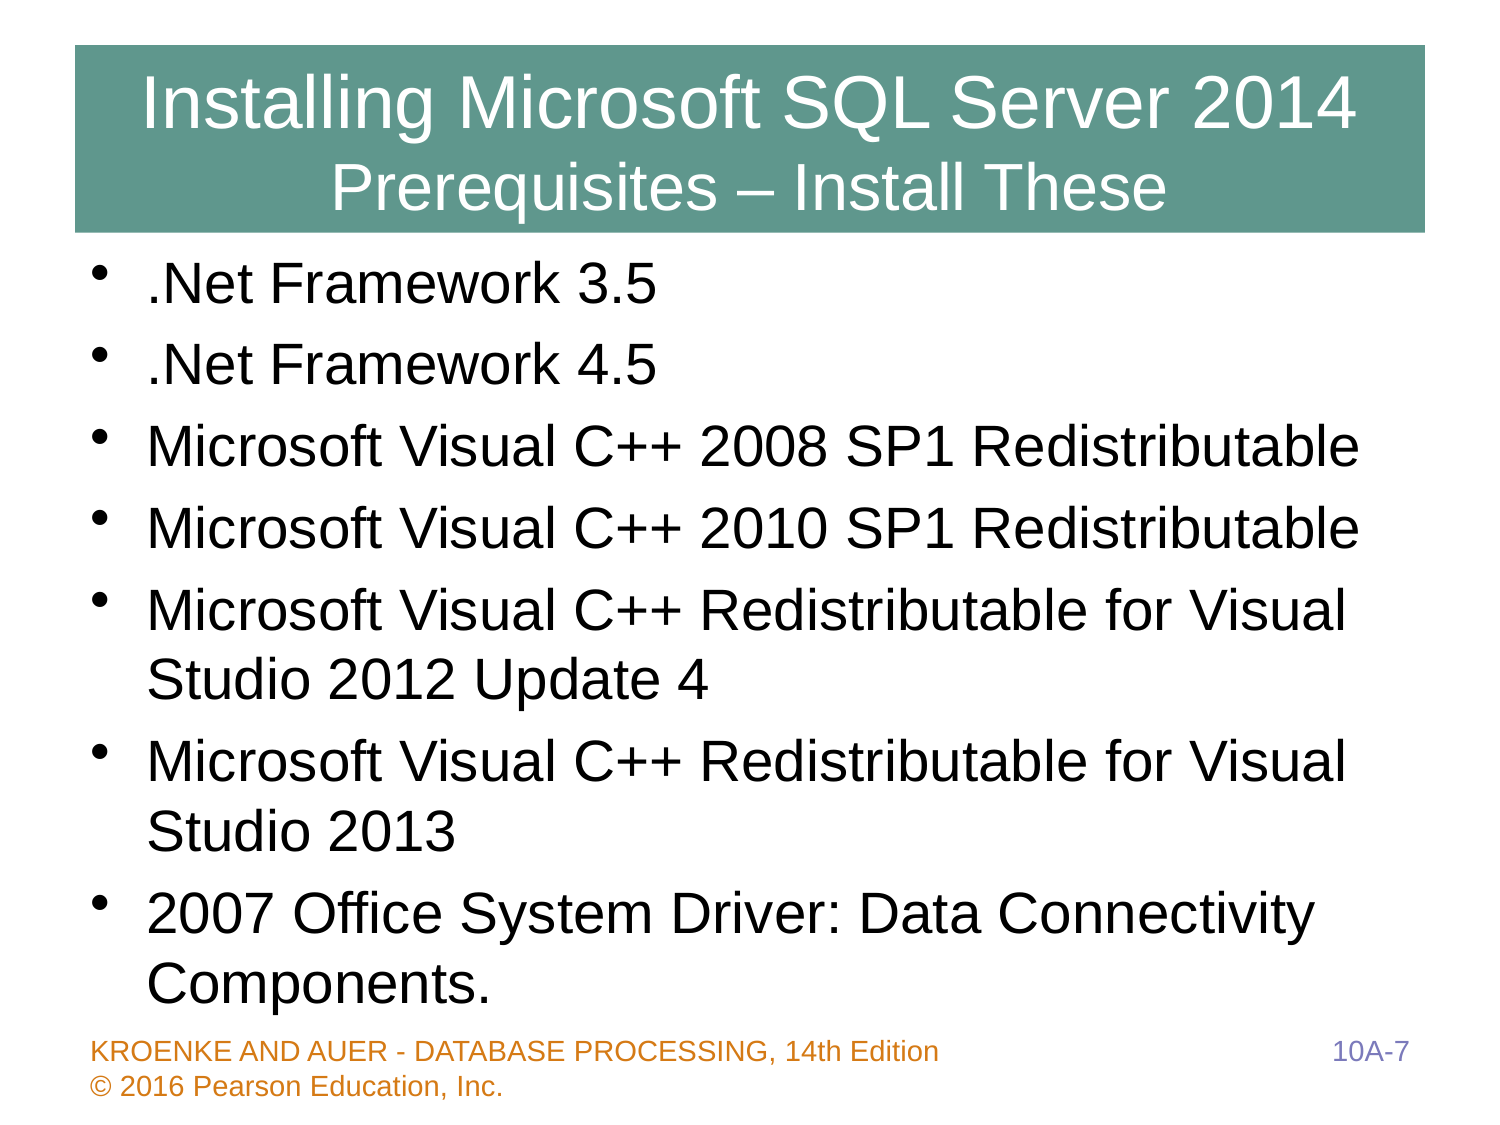

# Installing Microsoft SQL Server 2014 Prerequisites – Install These
.Net Framework 3.5
.Net Framework 4.5
Microsoft Visual C++ 2008 SP1 Redistributable
Microsoft Visual C++ 2010 SP1 Redistributable
Microsoft Visual C++ Redistributable for Visual Studio 2012 Update 4
Microsoft Visual C++ Redistributable for Visual Studio 2013
2007 Office System Driver: Data Connectivity Components.
10A-7

KROENKE AND AUER - DATABASE PROCESSING, 14th Edition © 2016 Pearson Education, Inc.